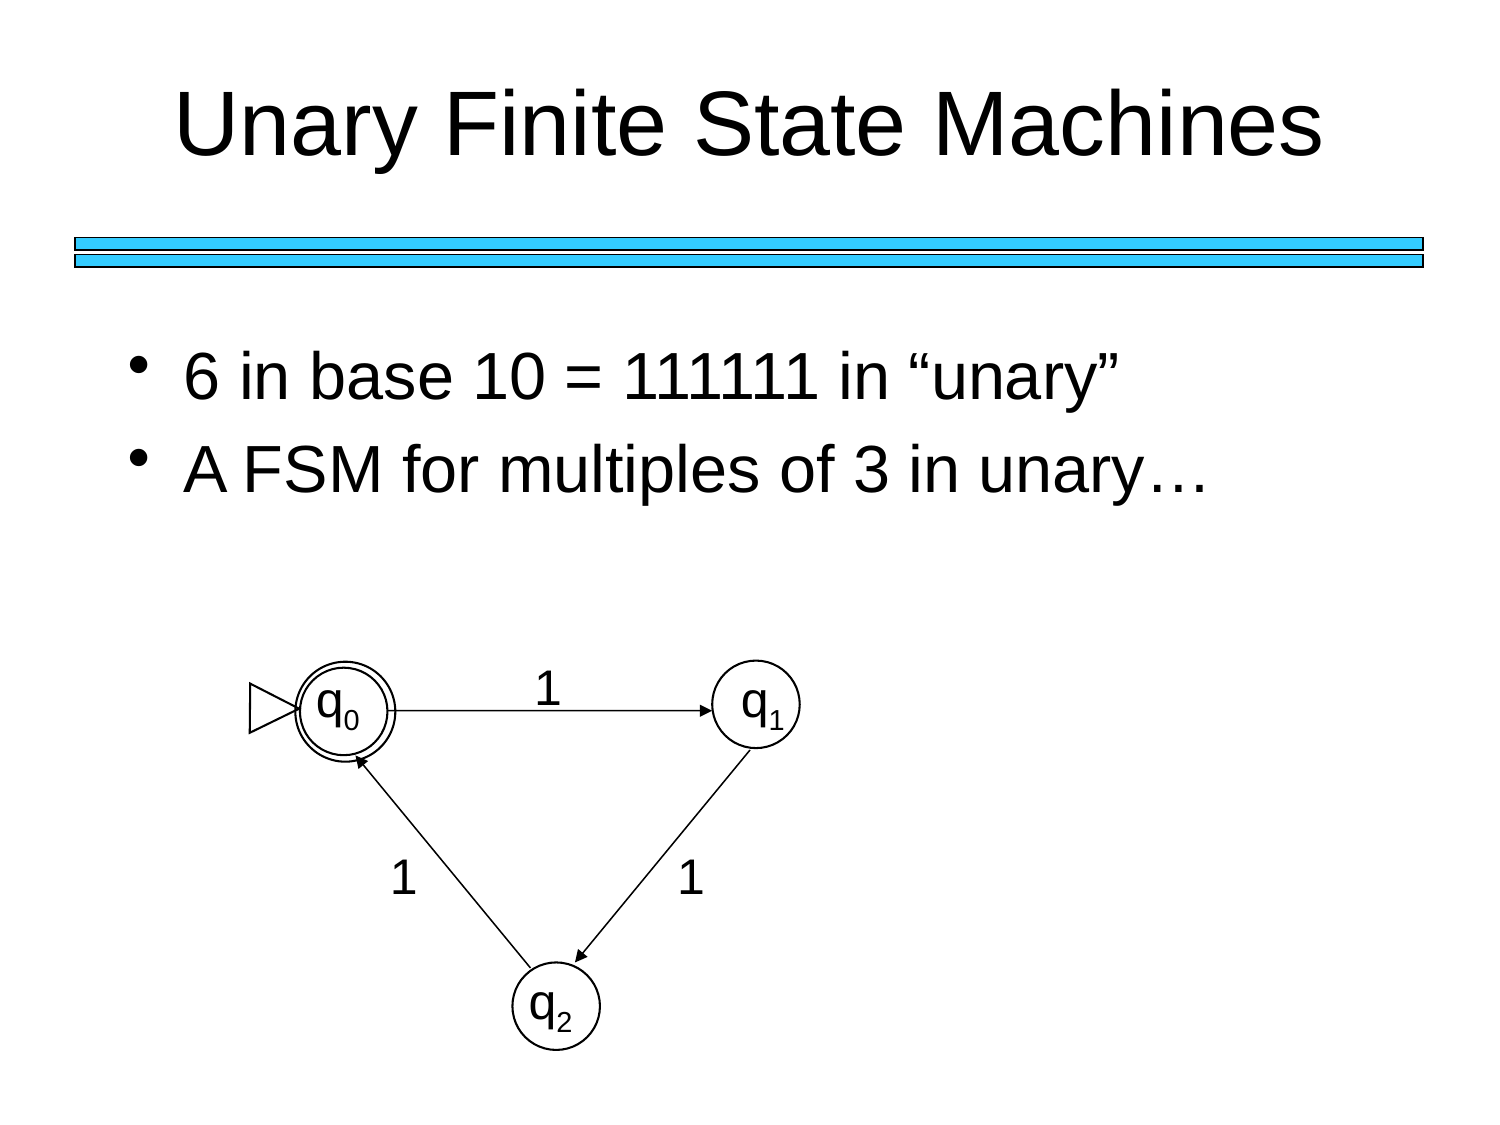

# Unary Finite State Machines

6 in base 10 = 111111 in “unary”
A FSM for multiples of 3 in unary…
1
q0

q1

1
1

q2